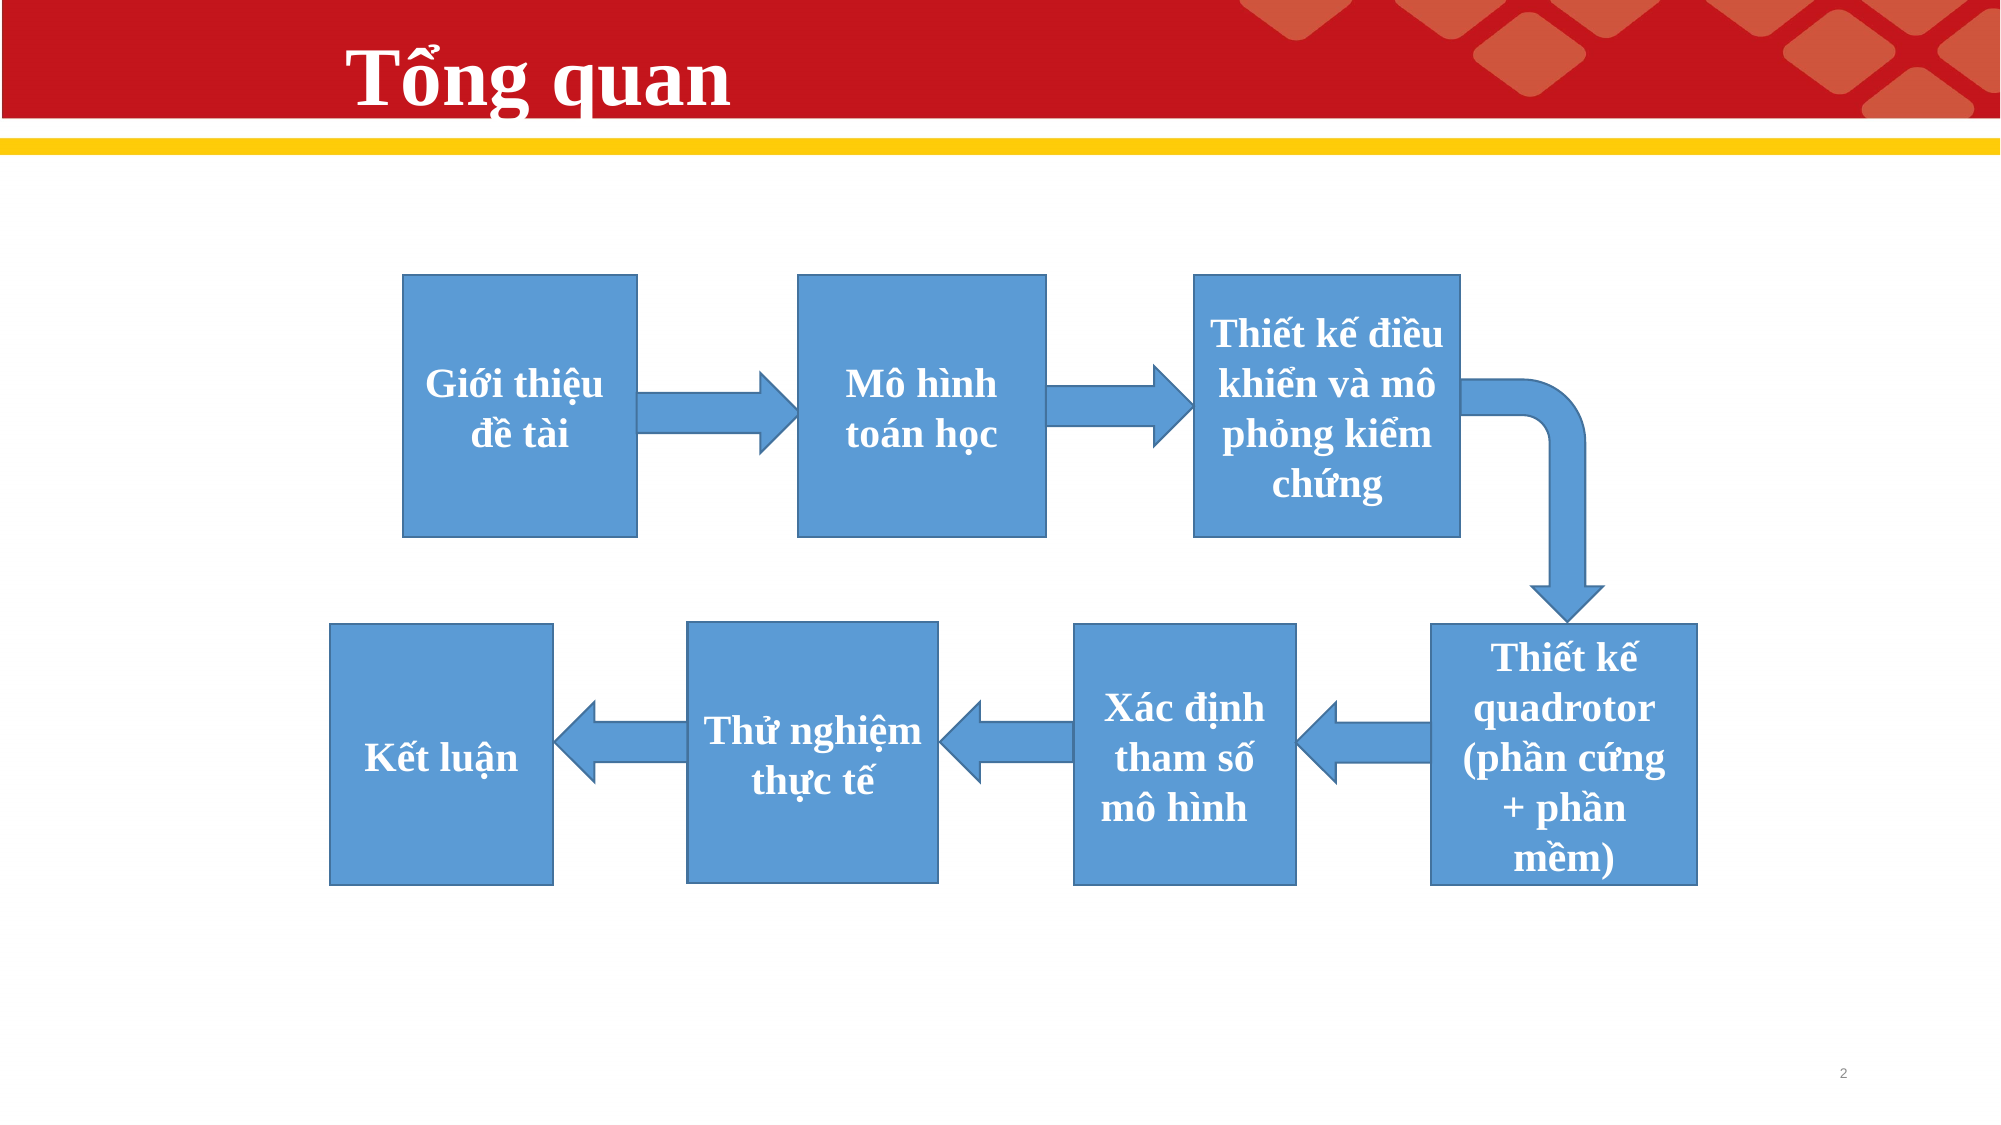

# Tổng quan
Giới thiệu
đề tài
Mô hình toán học
Thiết kế điều khiển và mô phỏng kiểm chứng

Thử nghiệm thực tế
Kết luận
Xác định tham số mô hình
Thiết kế quadrotor (phần cứng + phần mềm)

2